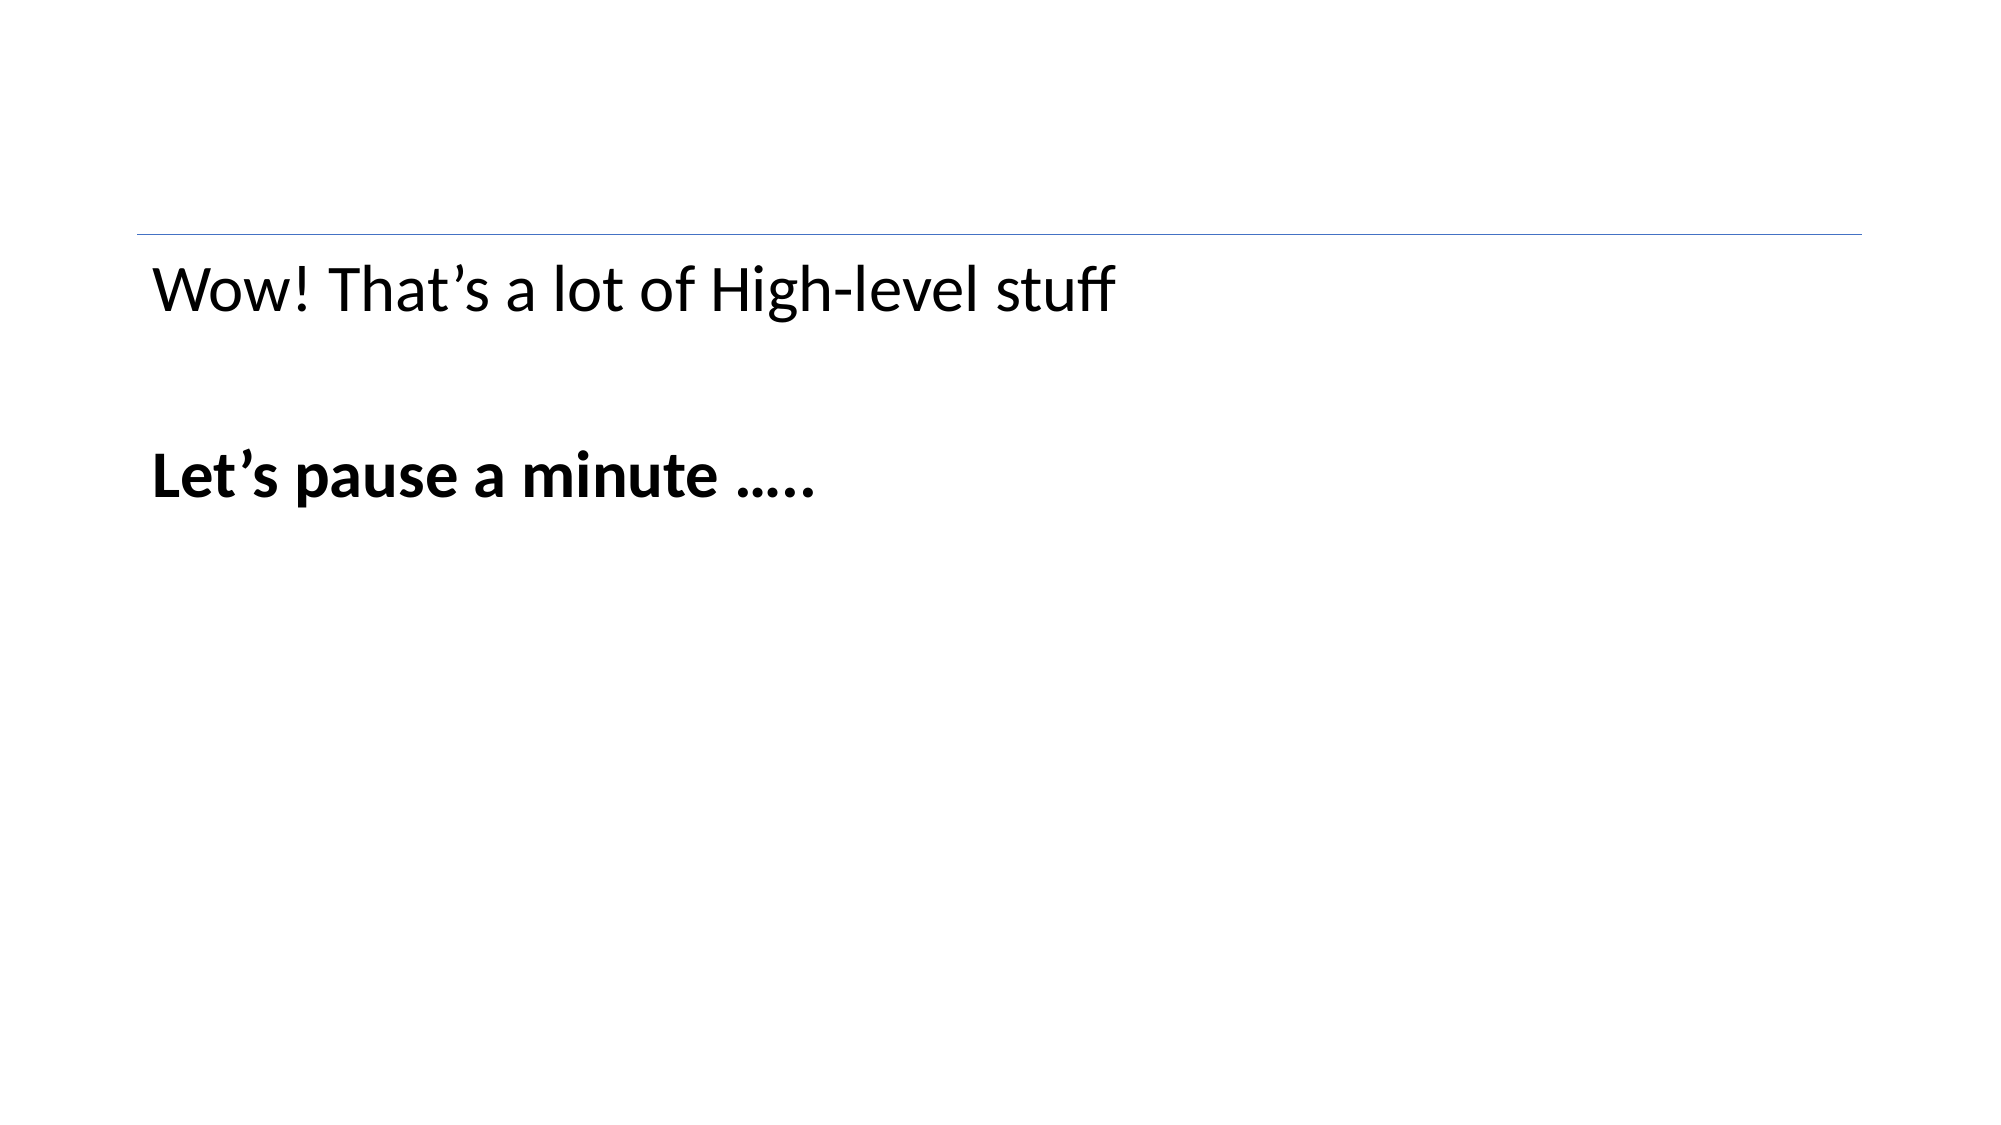

#
Wow! That’s a lot of High-level stuff

Let’s pause a minute …..